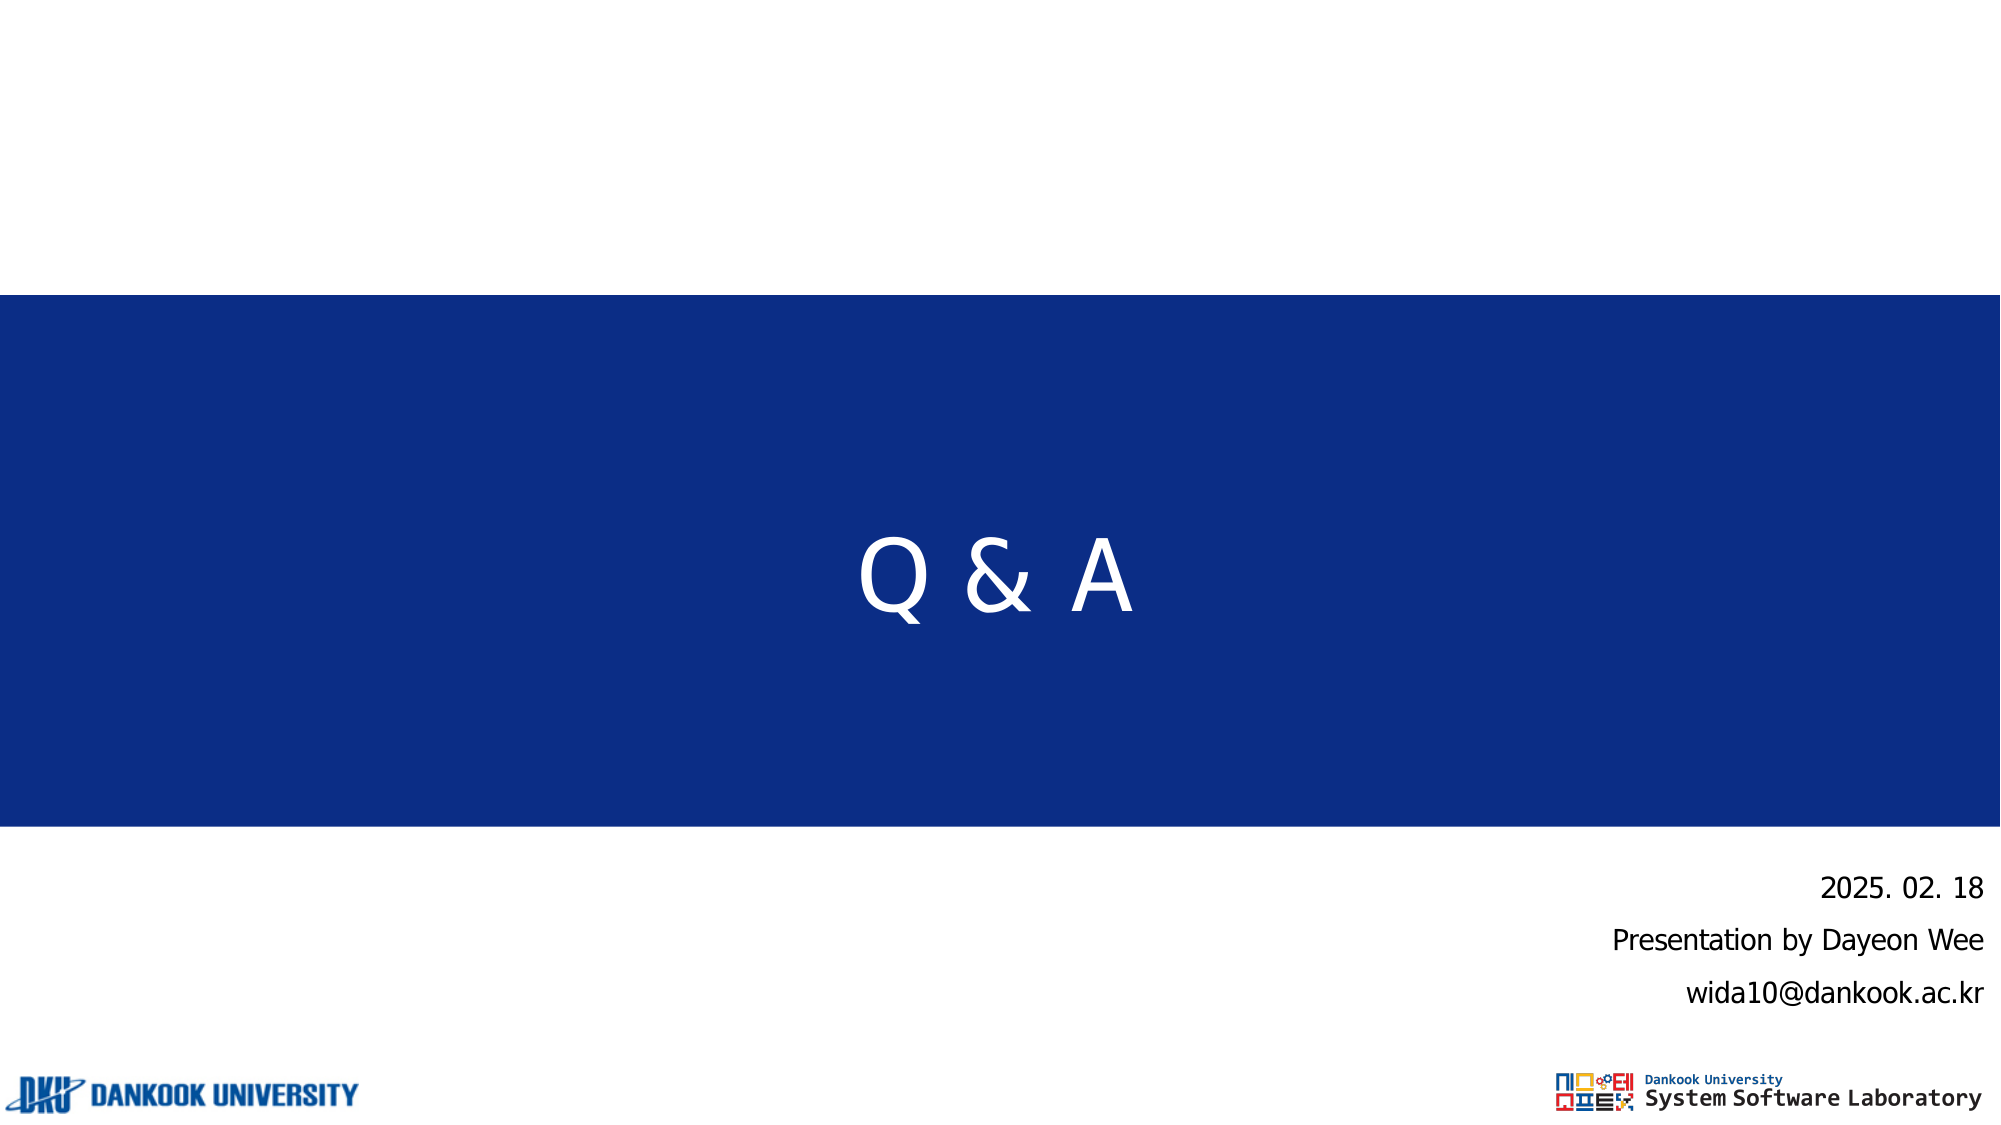

# Q & A

2025. 02. 18
Presentation by Dayeon Wee
wida10@dankook.ac.kr